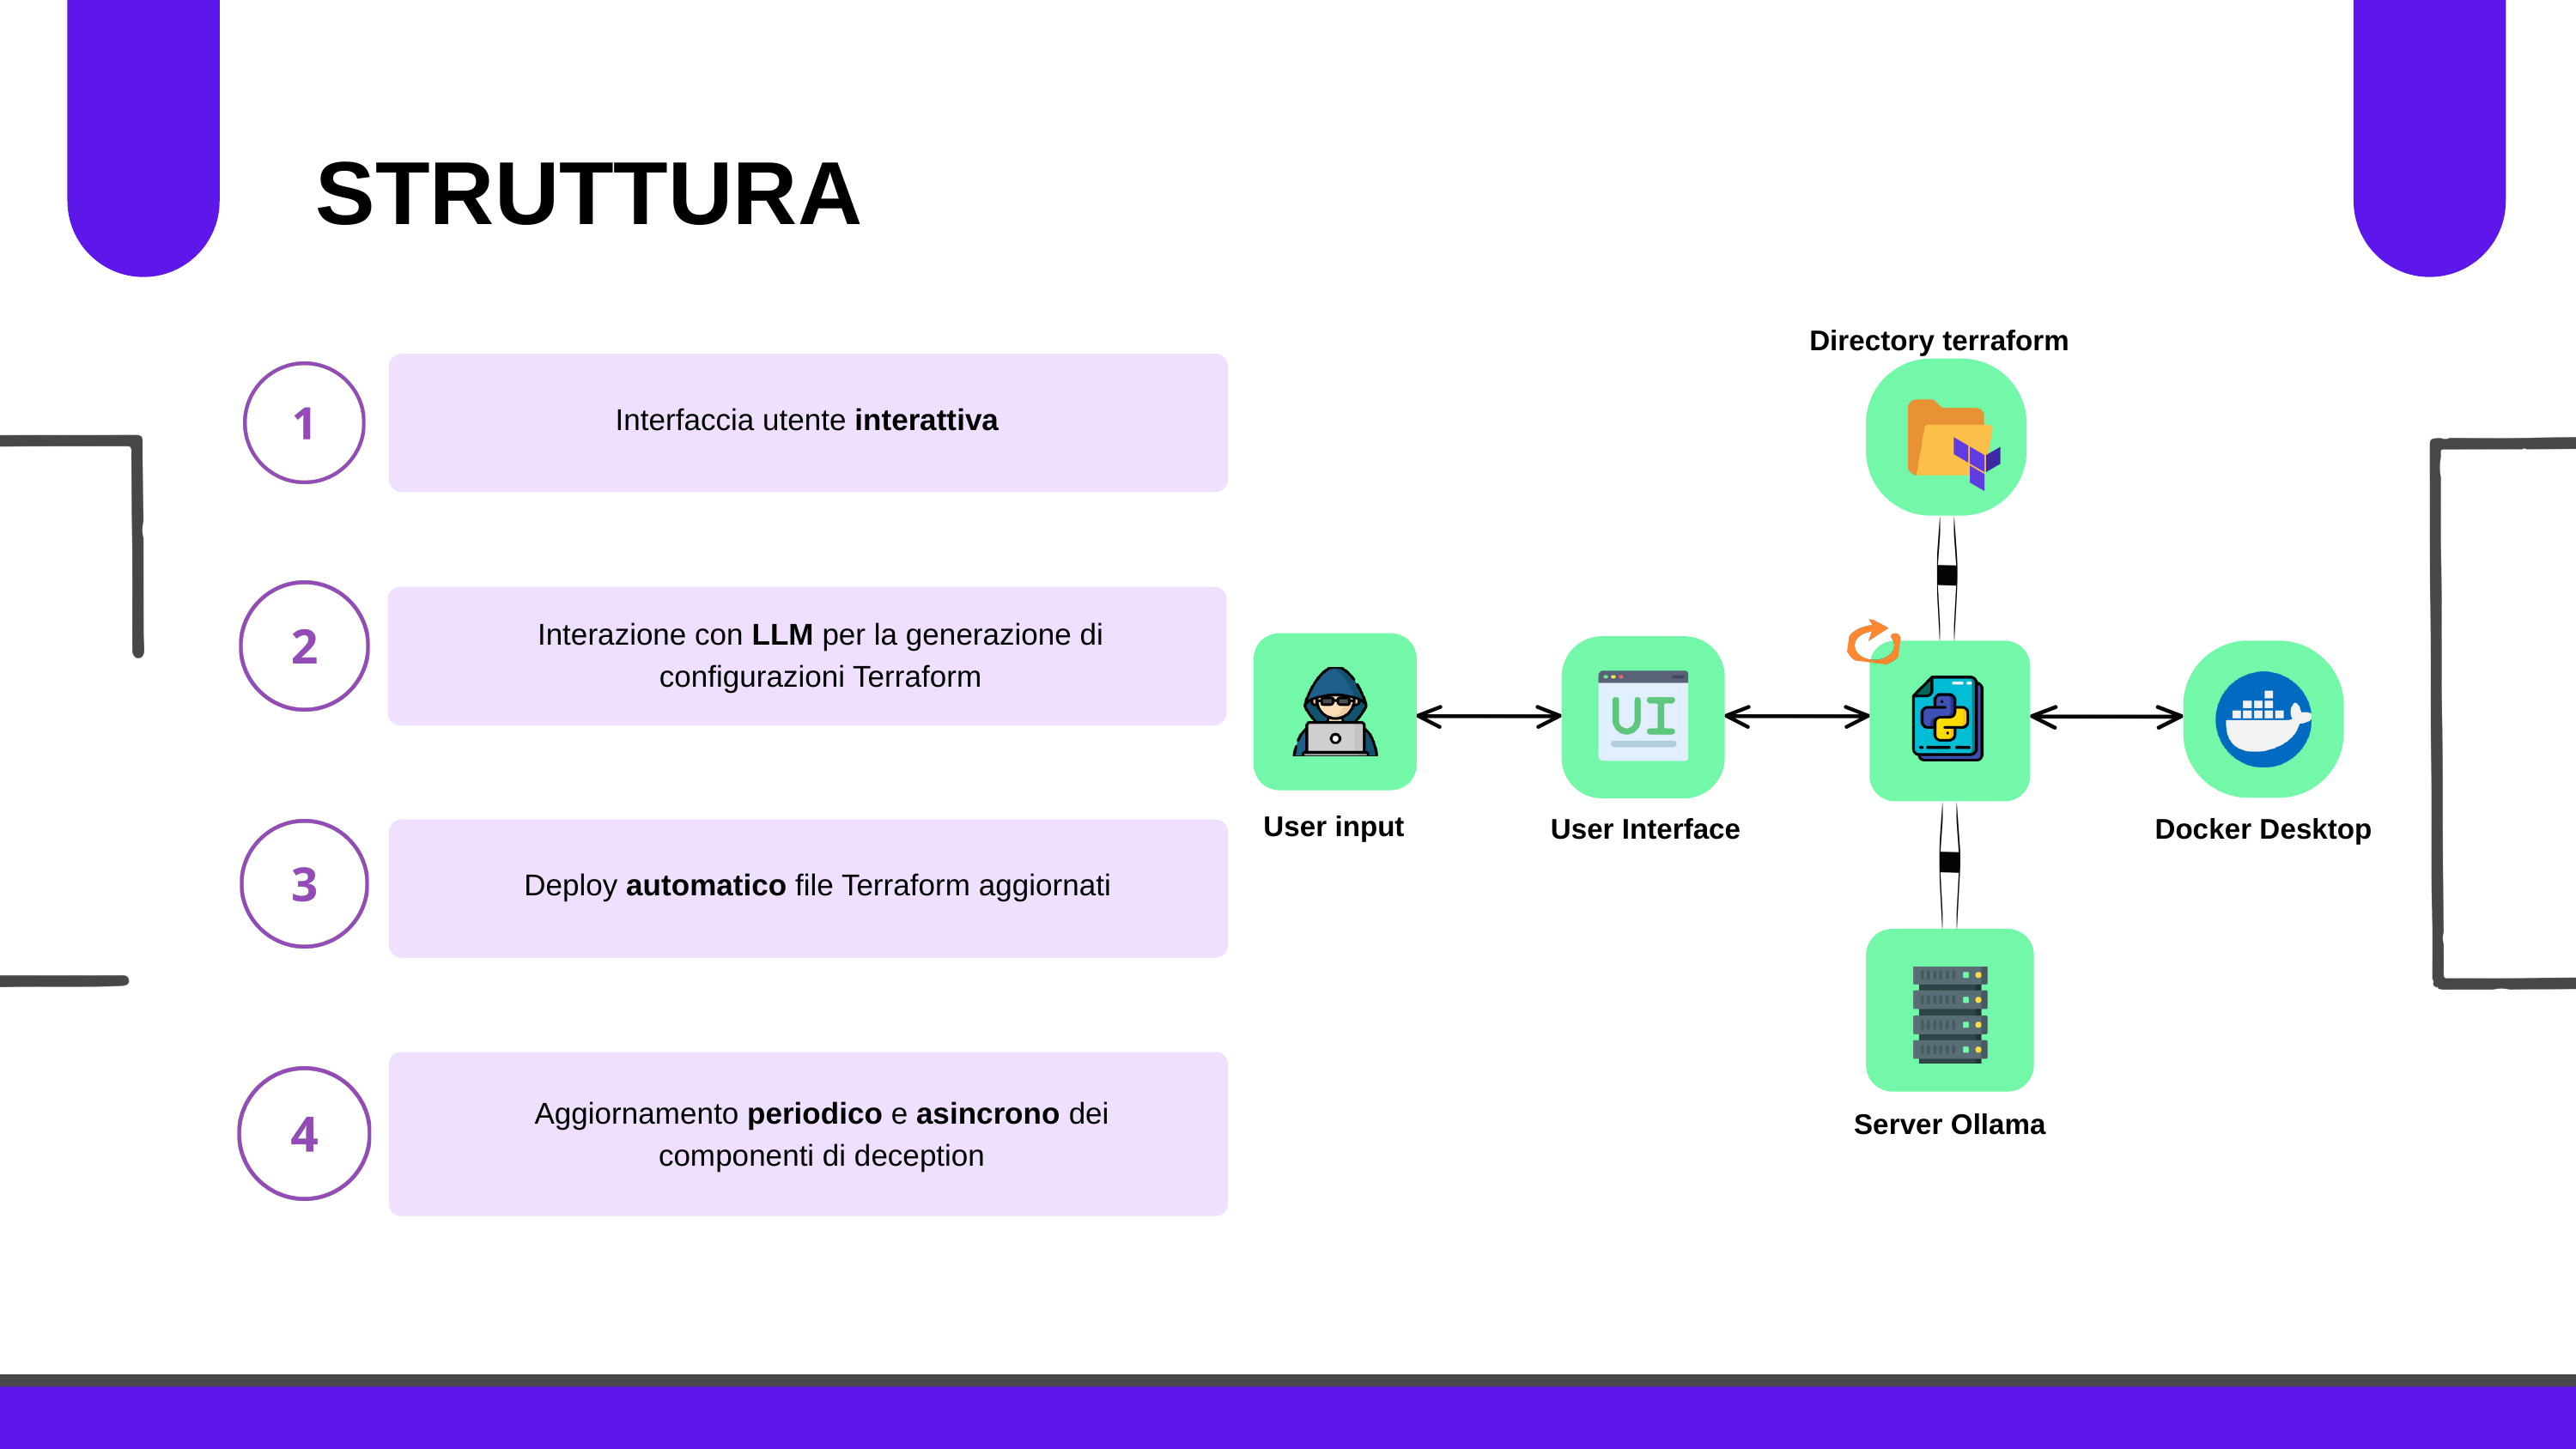

STRUTTURA
Directory terraform

Interfaccia utente interattiva

Interazione con LLM per la generazione di configurazioni Terraform

User input
User Interface
Docker Desktop

Deploy automatico file Terraform aggiornati

Aggiornamento periodico e asincrono dei componenti di deception
Server Ollama